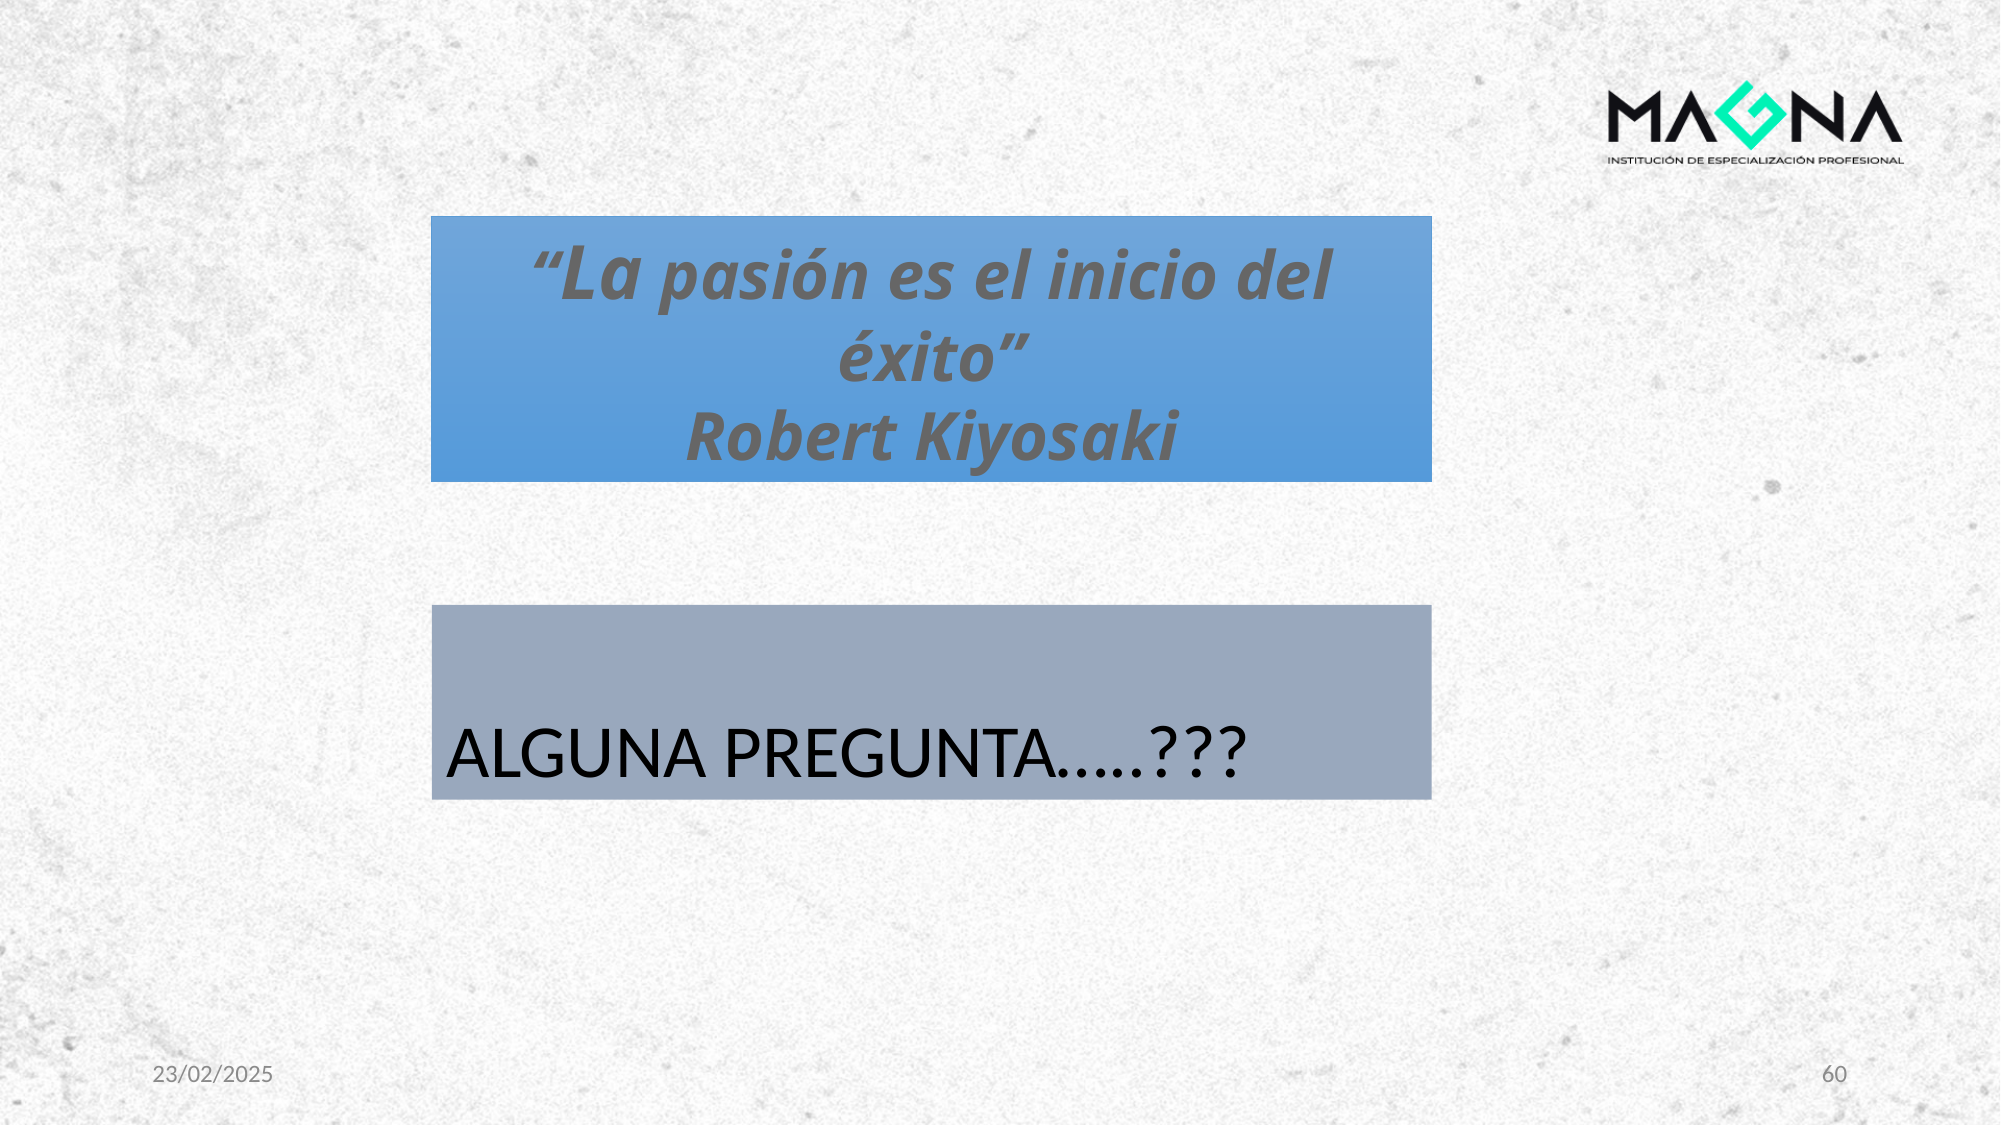

“La pasión es el inicio del éxito”
Robert Kiyosaki

ALGUNA PREGUNTA…..???
23/02/2025
60